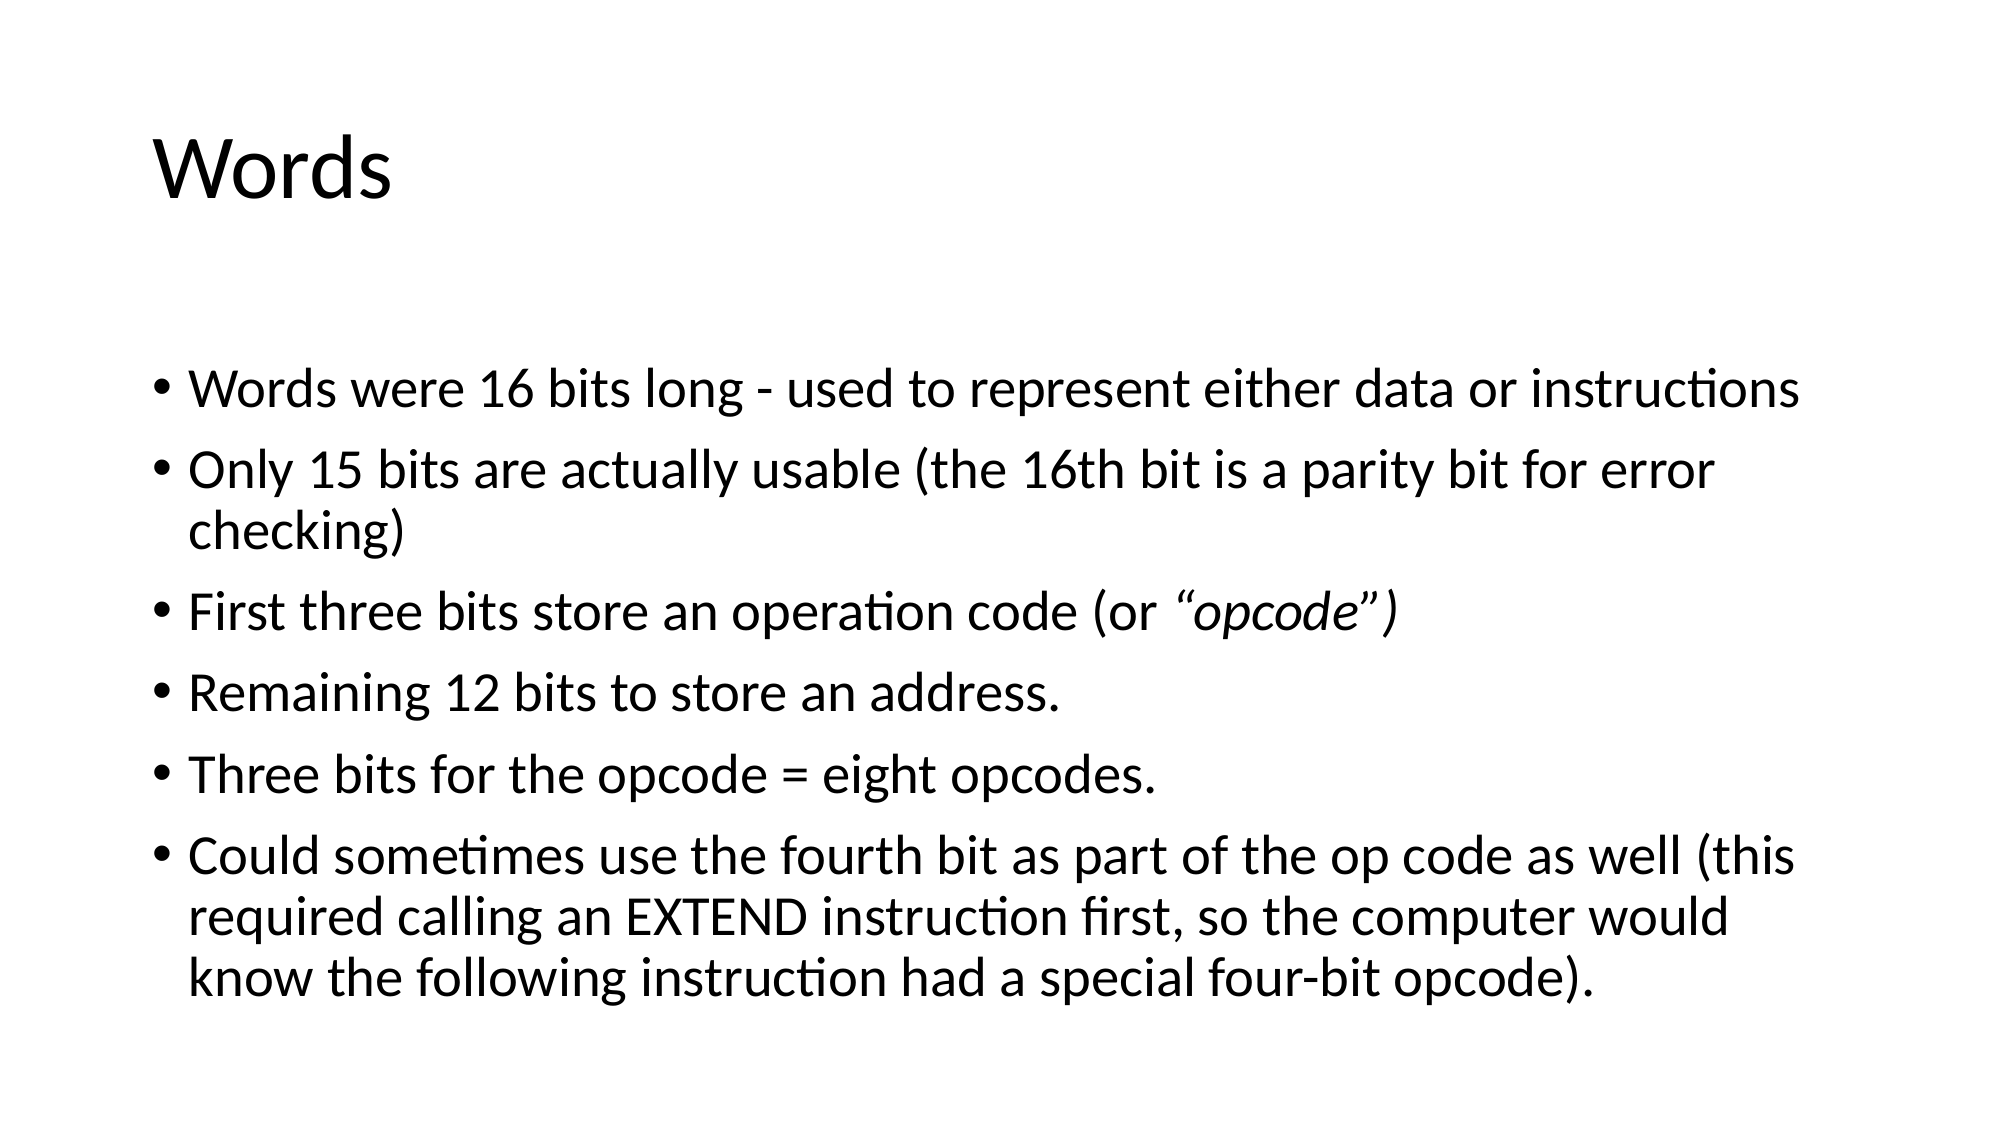

# Words
Words were 16 bits long - used to represent either data or instructions
Only 15 bits are actually usable (the 16th bit is a parity bit for error checking)
First three bits store an operation code (or “opcode”)
Remaining 12 bits to store an address.
Three bits for the opcode = eight opcodes.
Could sometimes use the fourth bit as part of the op code as well (this required calling an EXTEND instruction first, so the computer would know the following instruction had a special four-bit opcode).